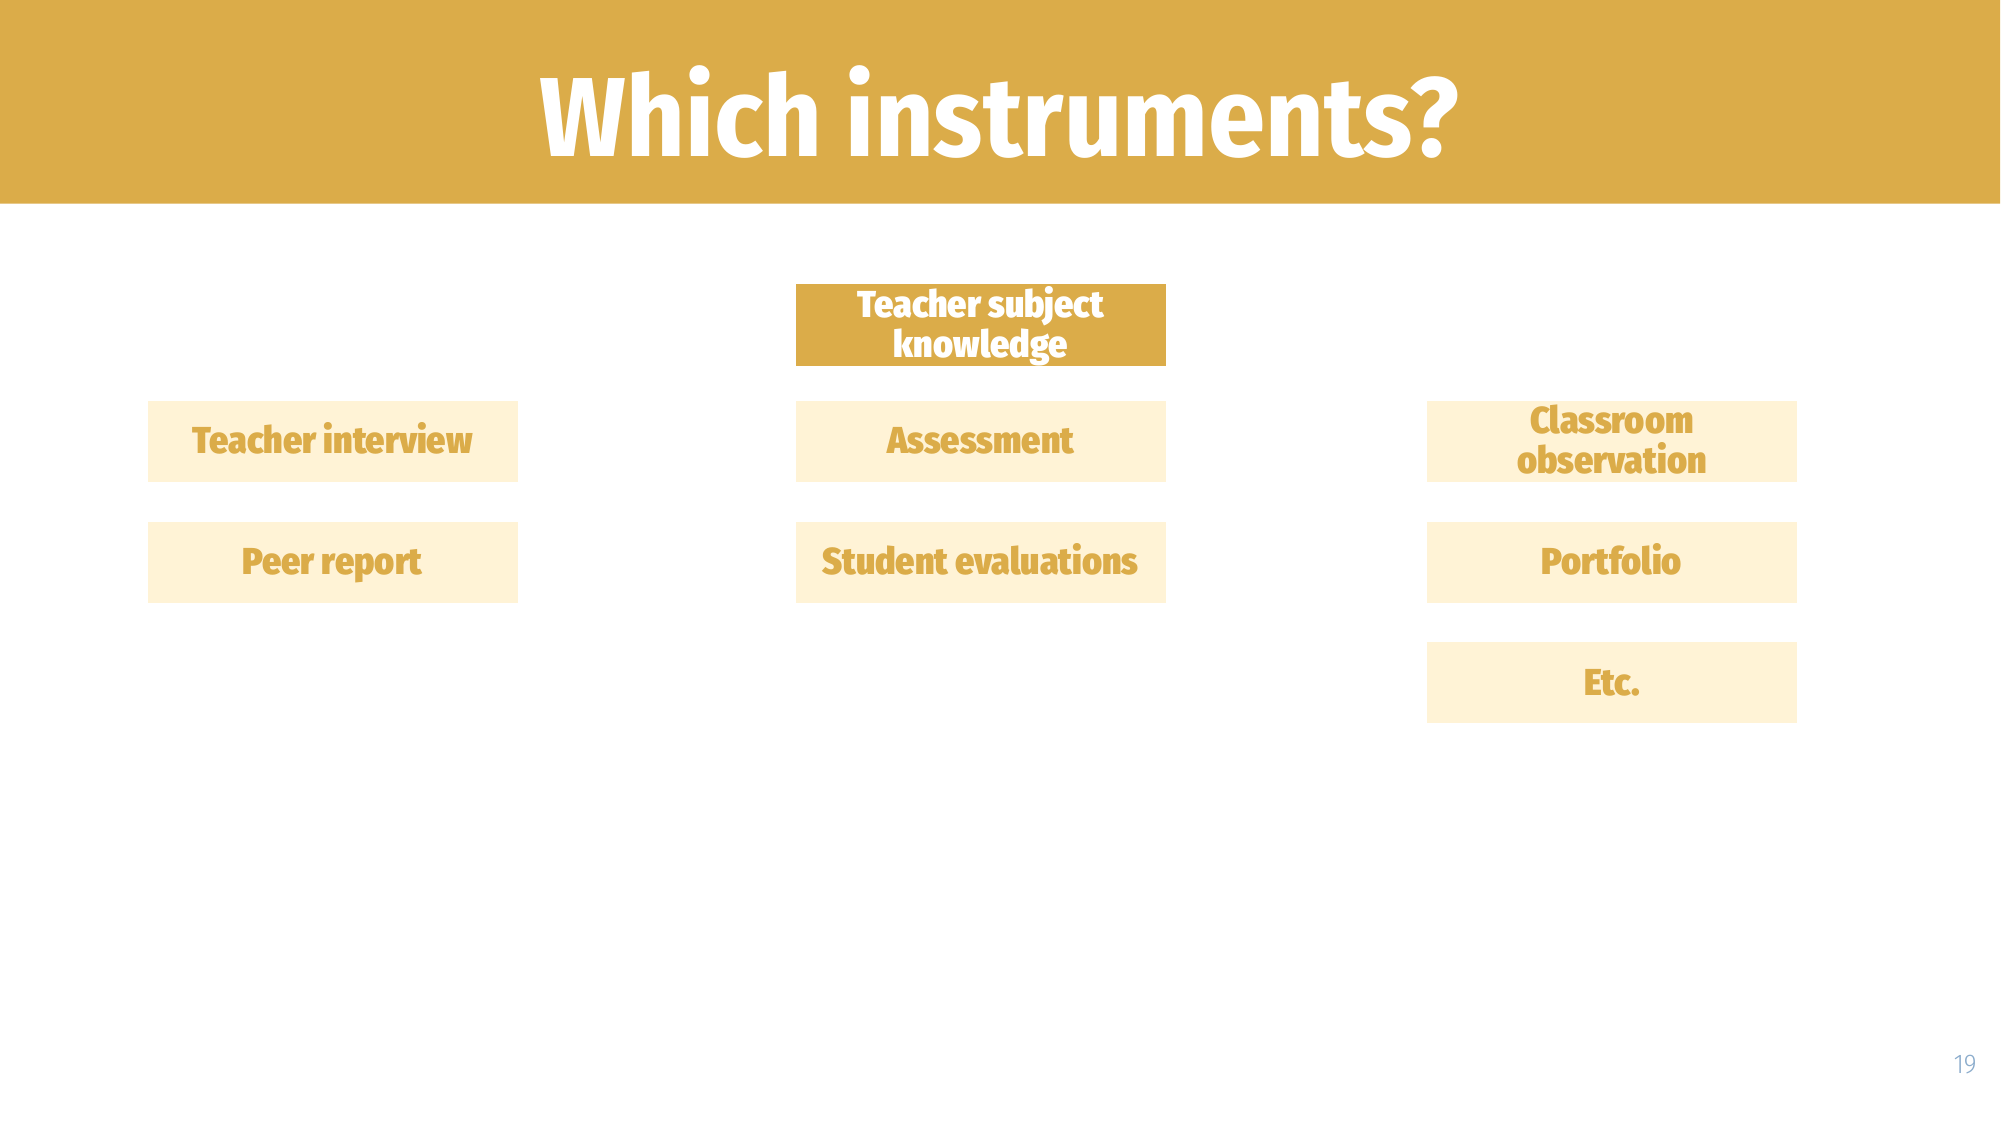

# Which instruments?
Teacher subject knowledge
Teacher interview
Assessment
Classroom observation
Student evaluations
Portfolio
Peer report

Etc.
19